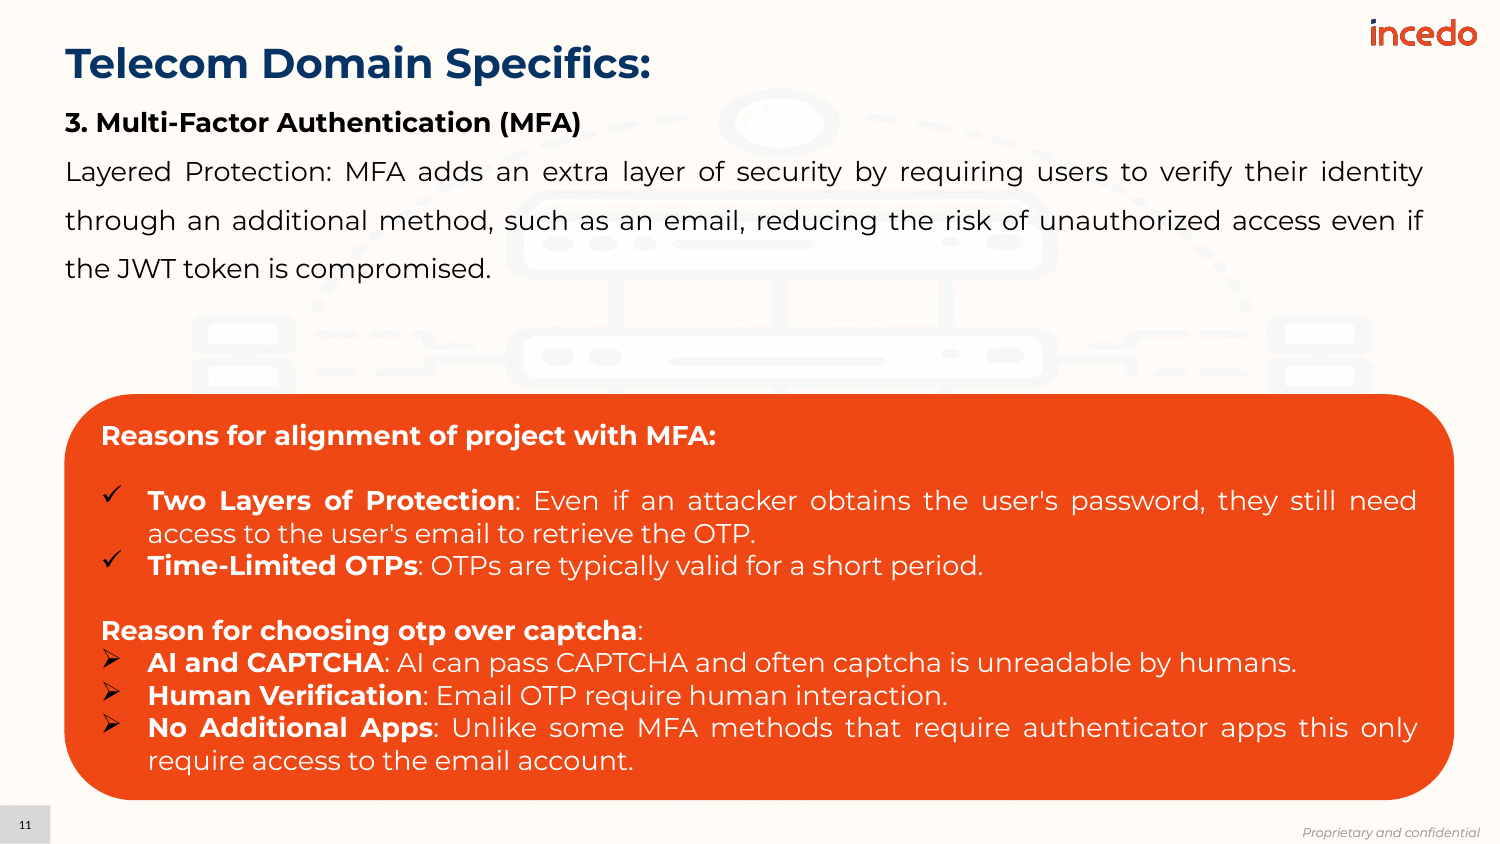

# Telecom Domain Specifics:
3. Multi-Factor Authentication (MFA)
Layered Protection: MFA adds an extra layer of security by requiring users to verify their identity through an additional method, such as an email, reducing the risk of unauthorized access even if the JWT token is compromised.
Reasons for alignment of project with MFA:

Two Layers of Protection: Even if an attacker obtains the user's password, they still need access to the user's email to retrieve the OTP.
Time-Limited OTPs: OTPs are typically valid for a short period.

Reason for choosing otp over captcha:
AI and CAPTCHA: AI can pass CAPTCHA and often captcha is unreadable by humans.
Human Verification: Email OTP require human interaction.
No Additional Apps: Unlike some MFA methods that require authenticator apps this only require access to the email account.
11